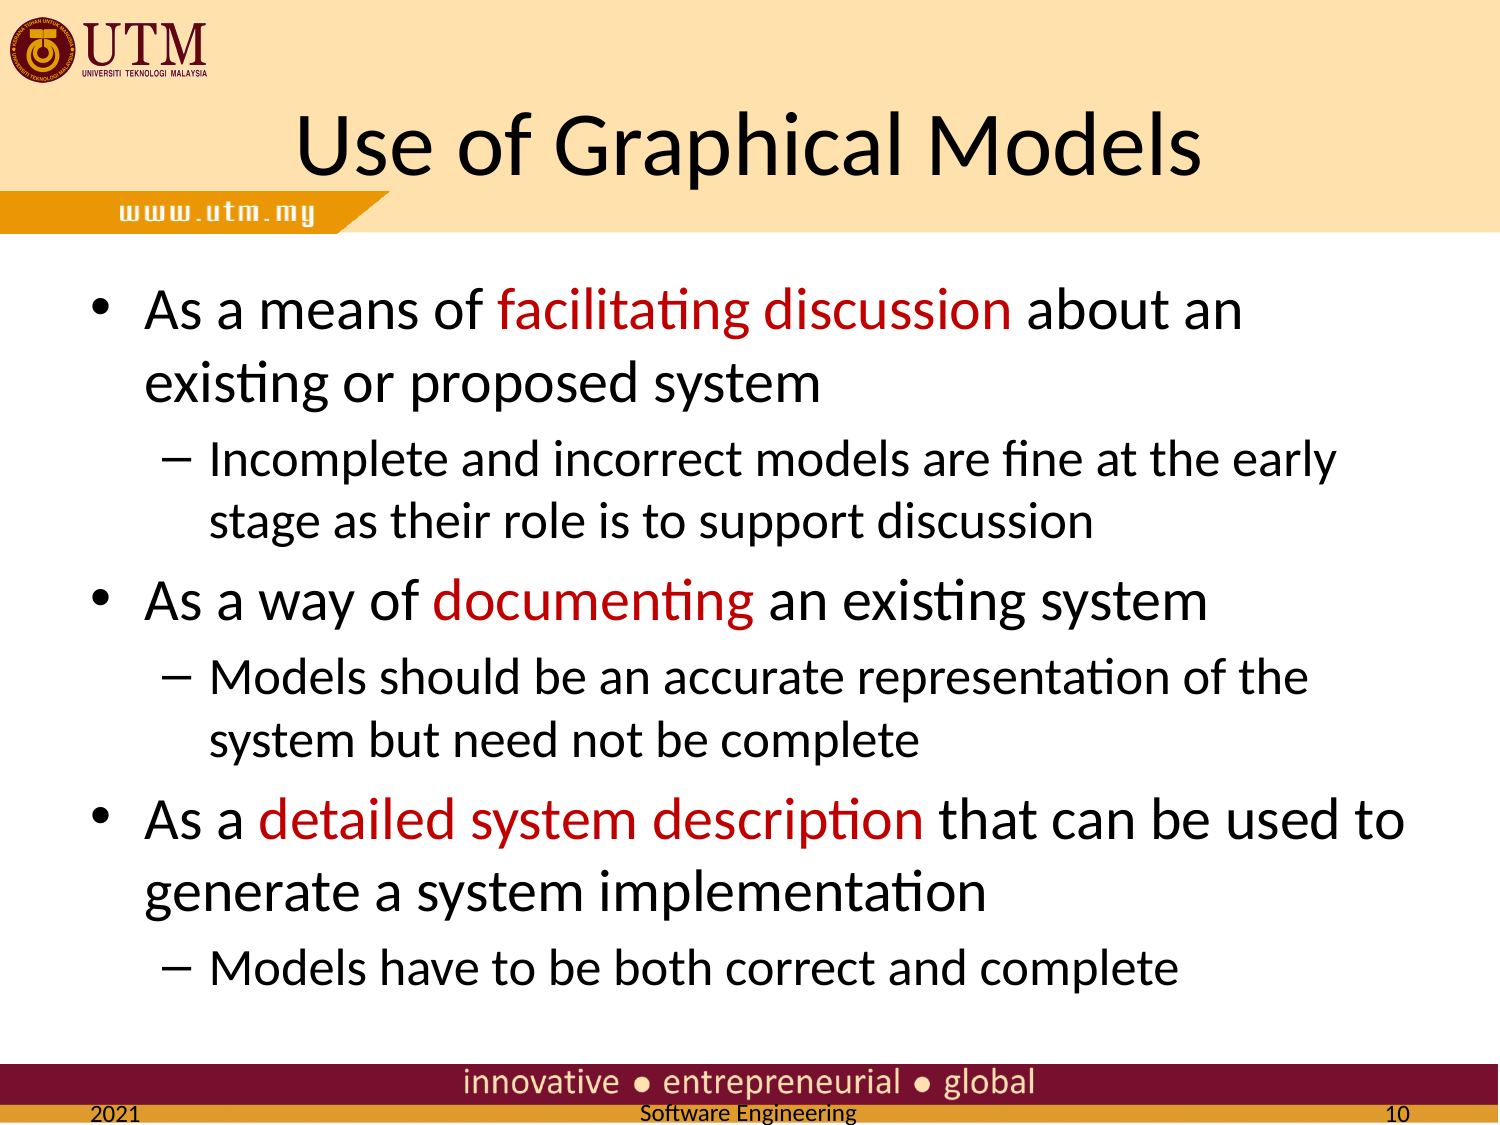

# Use of Graphical Models
As a means of facilitating discussion about an existing or proposed system
Incomplete and incorrect models are fine at the early stage as their role is to support discussion
As a way of documenting an existing system
Models should be an accurate representation of the system but need not be complete
As a detailed system description that can be used to generate a system implementation
Models have to be both correct and complete

2021
10
Software Engineering